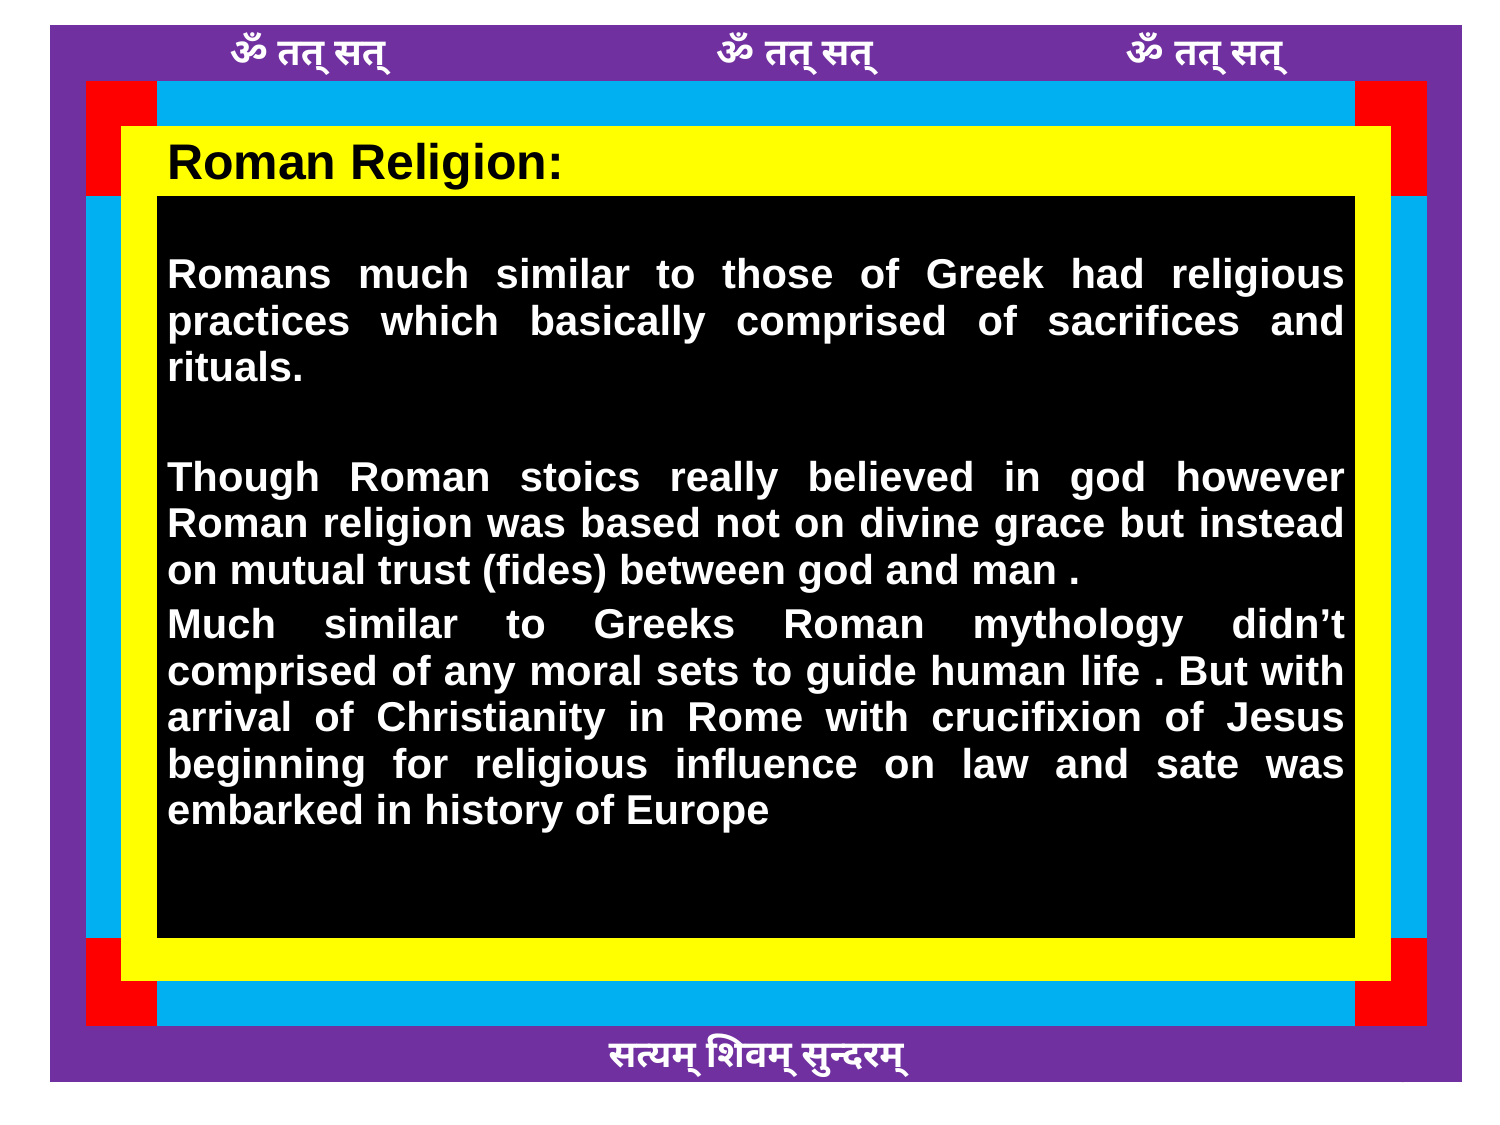

|  |  |  | ॐ तत् सत् ॐ तत् सत् ॐ तत् सत् |  |  |  |
| --- | --- | --- | --- | --- | --- | --- |
|  |  |  |  |  |  |  |
|  |  |  | Roman Religion: |  |  |  |
|  |  |  | Romans much similar to those of Greek had religious practices which basically comprised of sacrifices and rituals. Though Roman stoics really believed in god however Roman religion was based not on divine grace but instead on mutual trust (fides) between god and man . Much similar to Greeks Roman mythology didn’t comprised of any moral sets to guide human life . But with arrival of Christianity in Rome with crucifixion of Jesus beginning for religious influence on law and sate was embarked in history of Europe |  |  |  |
|  |  |  |  |  |  |  |
|  |  |  |  |  |  |  |
|  |  |  | सत्यम् शिवम् सुन्दरम् |  |  |  |
25